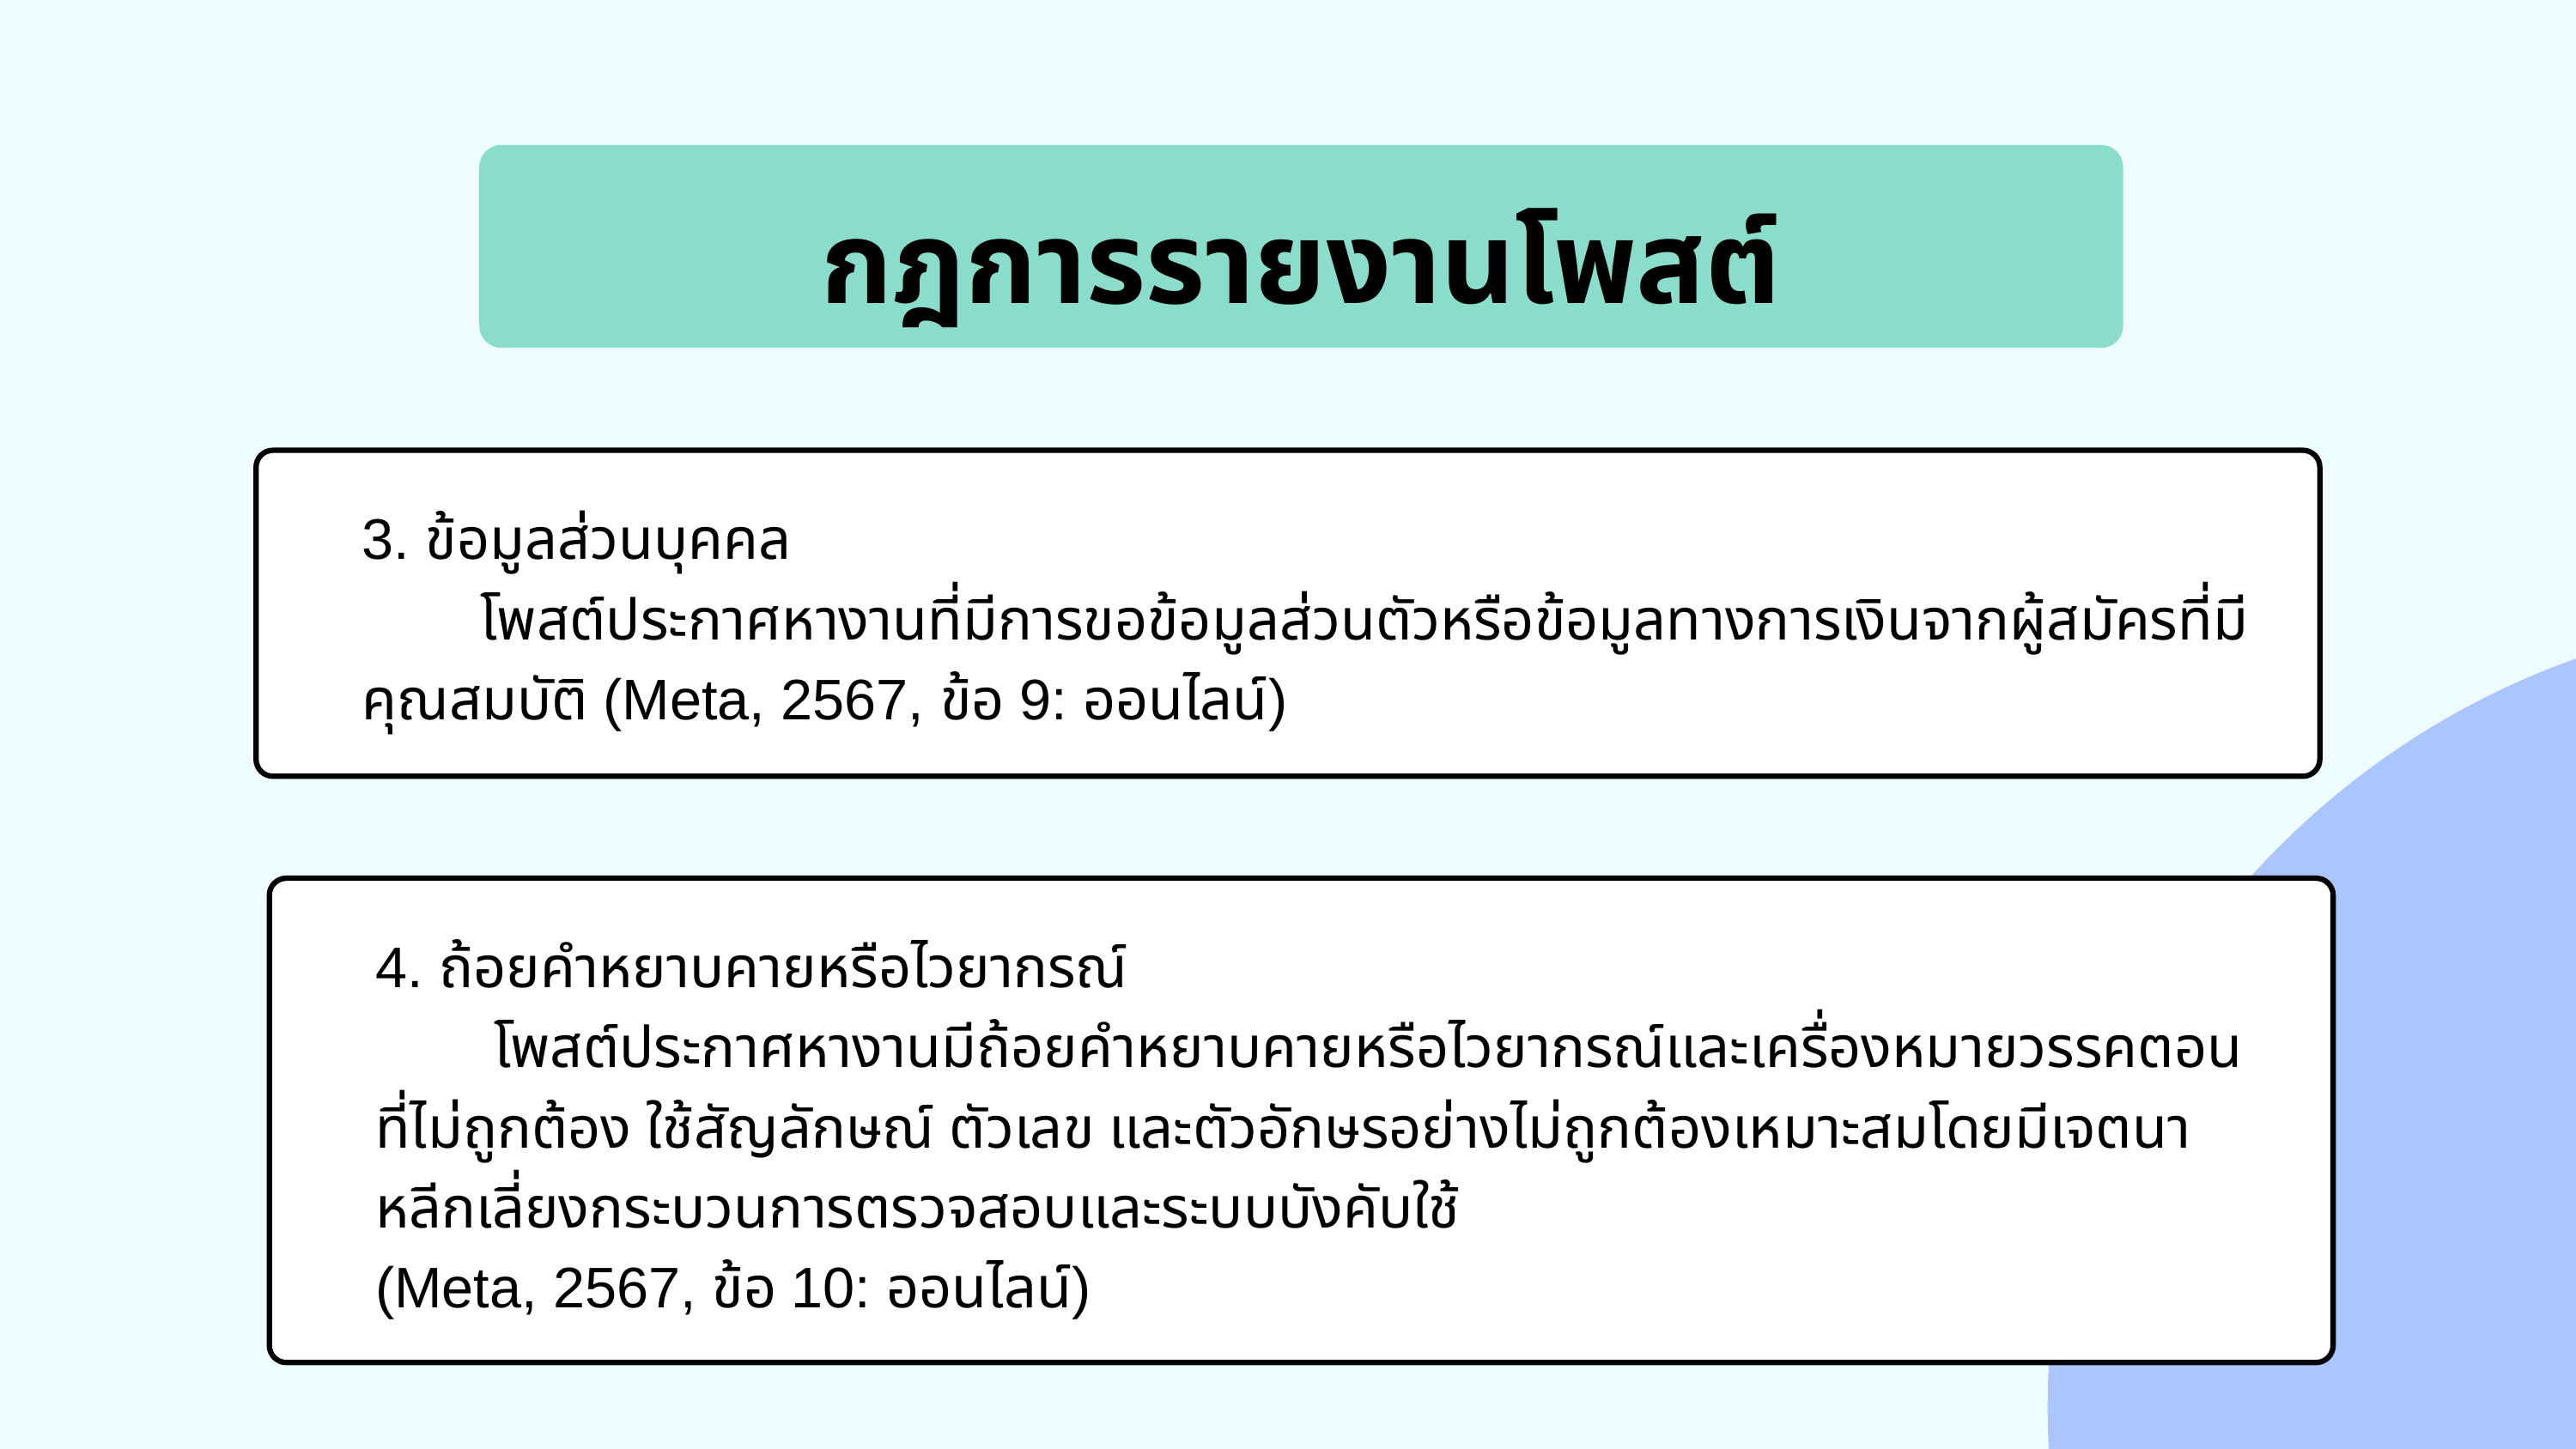

กฎการรายงานโพสต์

3. ข้อมูลส่วนบุคคล
        โพสต์ประกาศหางานที่มีการขอข้อมูลส่วนตัวหรือข้อมูลทางการเงินจากผู้สมัครที่มีคุณสมบัติ (Meta, 2567, ข้อ 9: ออนไลน์)

4. ถ้อยคำหยาบคายหรือไวยากรณ์
        โพสต์ประกาศหางานมีถ้อยคำหยาบคายหรือไวยากรณ์และเครื่องหมายวรรคตอนที่ไม่ถูกต้อง ใช้สัญลักษณ์ ตัวเลข และตัวอักษรอย่างไม่ถูกต้องเหมาะสมโดยมีเจตนาหลีกเลี่ยงกระบวนการตรวจสอบและระบบบังคับใช้
(Meta, 2567, ข้อ 10: ออนไลน์)